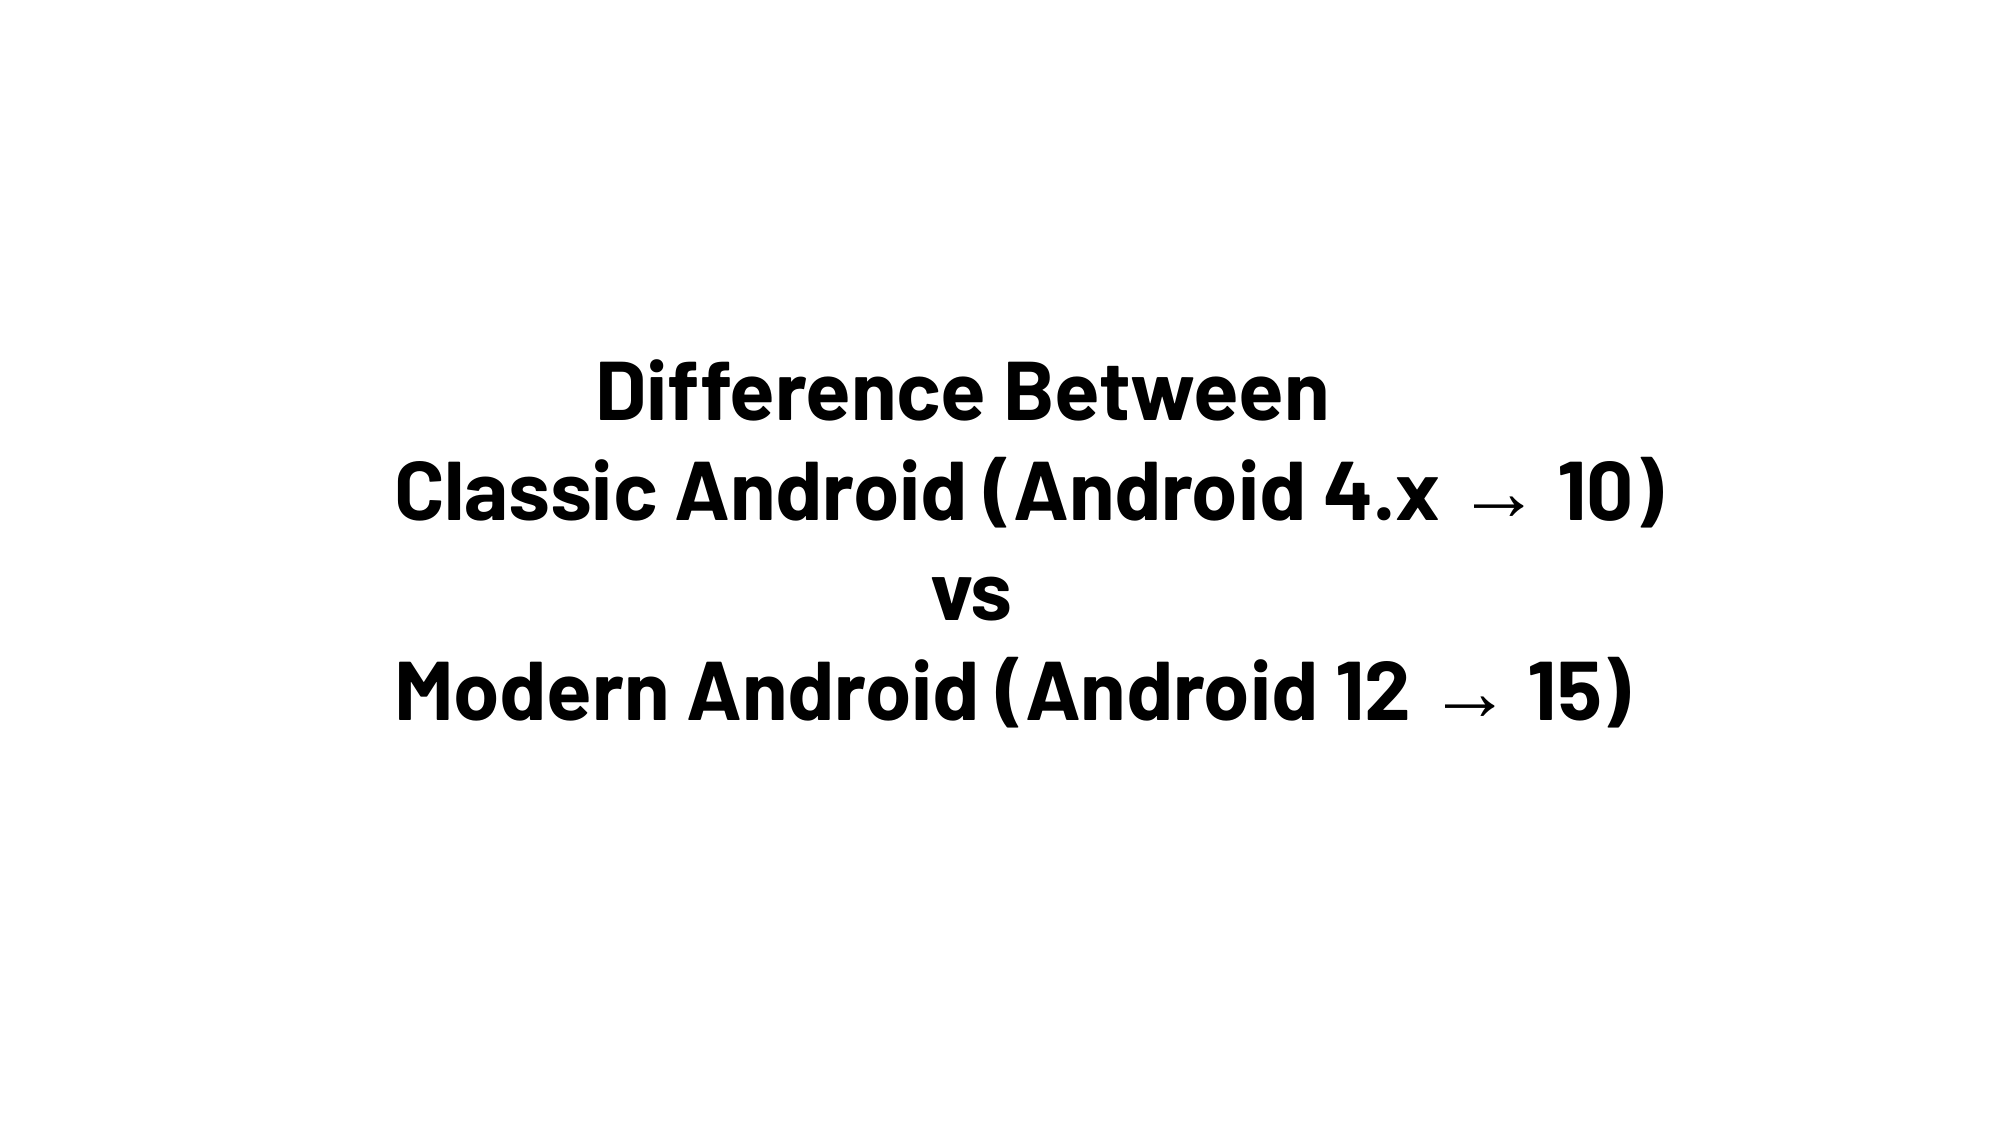

Difference Between
Classic Android (Android 4.x → 10)
                                vs
Modern Android (Android 12 → 15)

|  |
| --- |